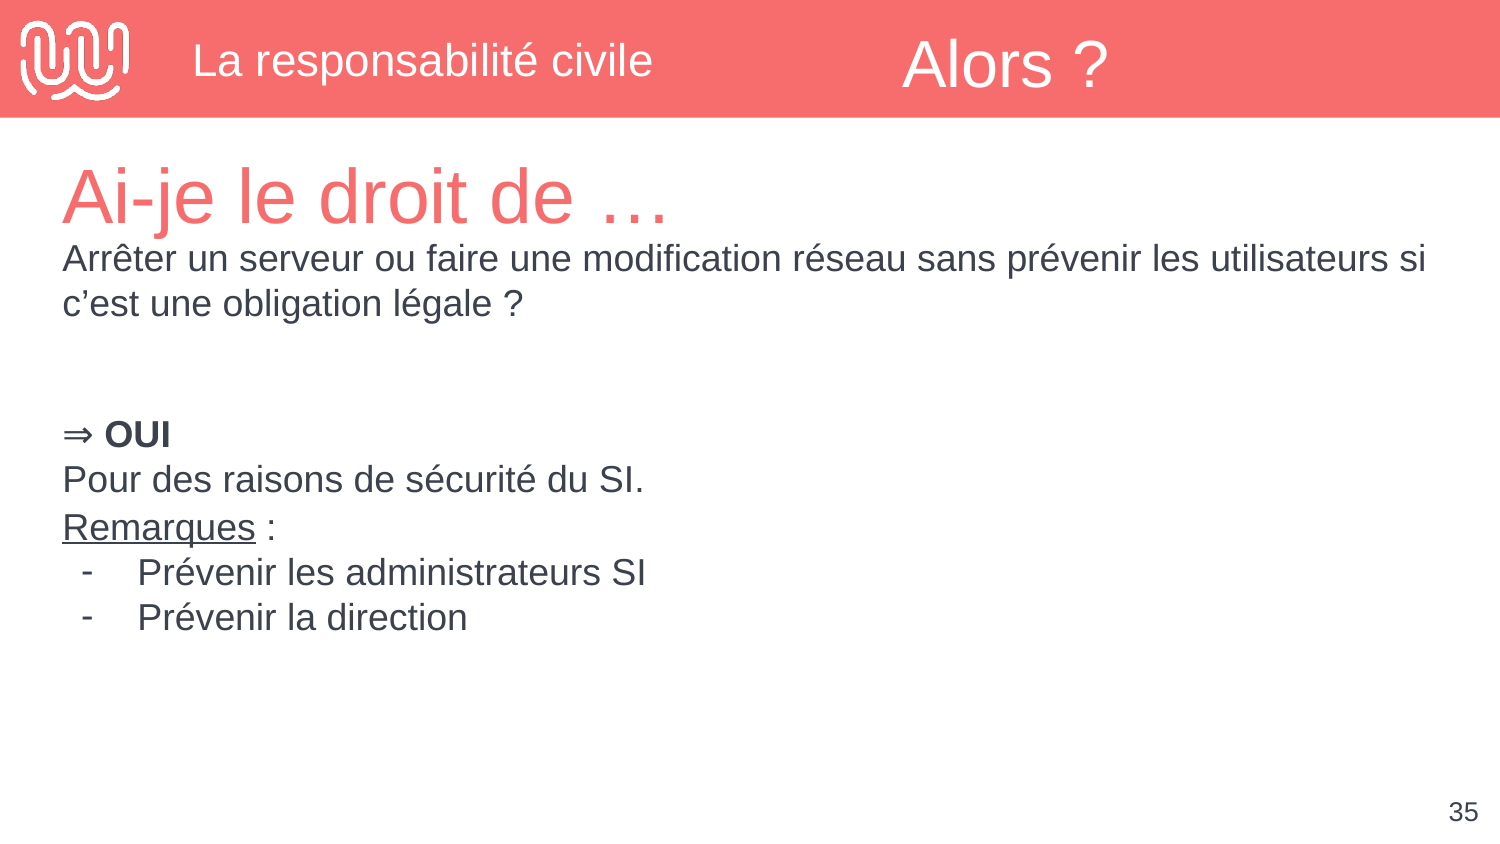

# La responsabilité civile
Alors ?
Ai-je le droit de …
Arrêter un serveur ou faire une modification réseau sans prévenir les utilisateurs si c’est une obligation légale ?

⇒ OUI
Pour des raisons de sécurité du SI.

Remarques :
Prévenir les administrateurs SI
Prévenir la direction
35